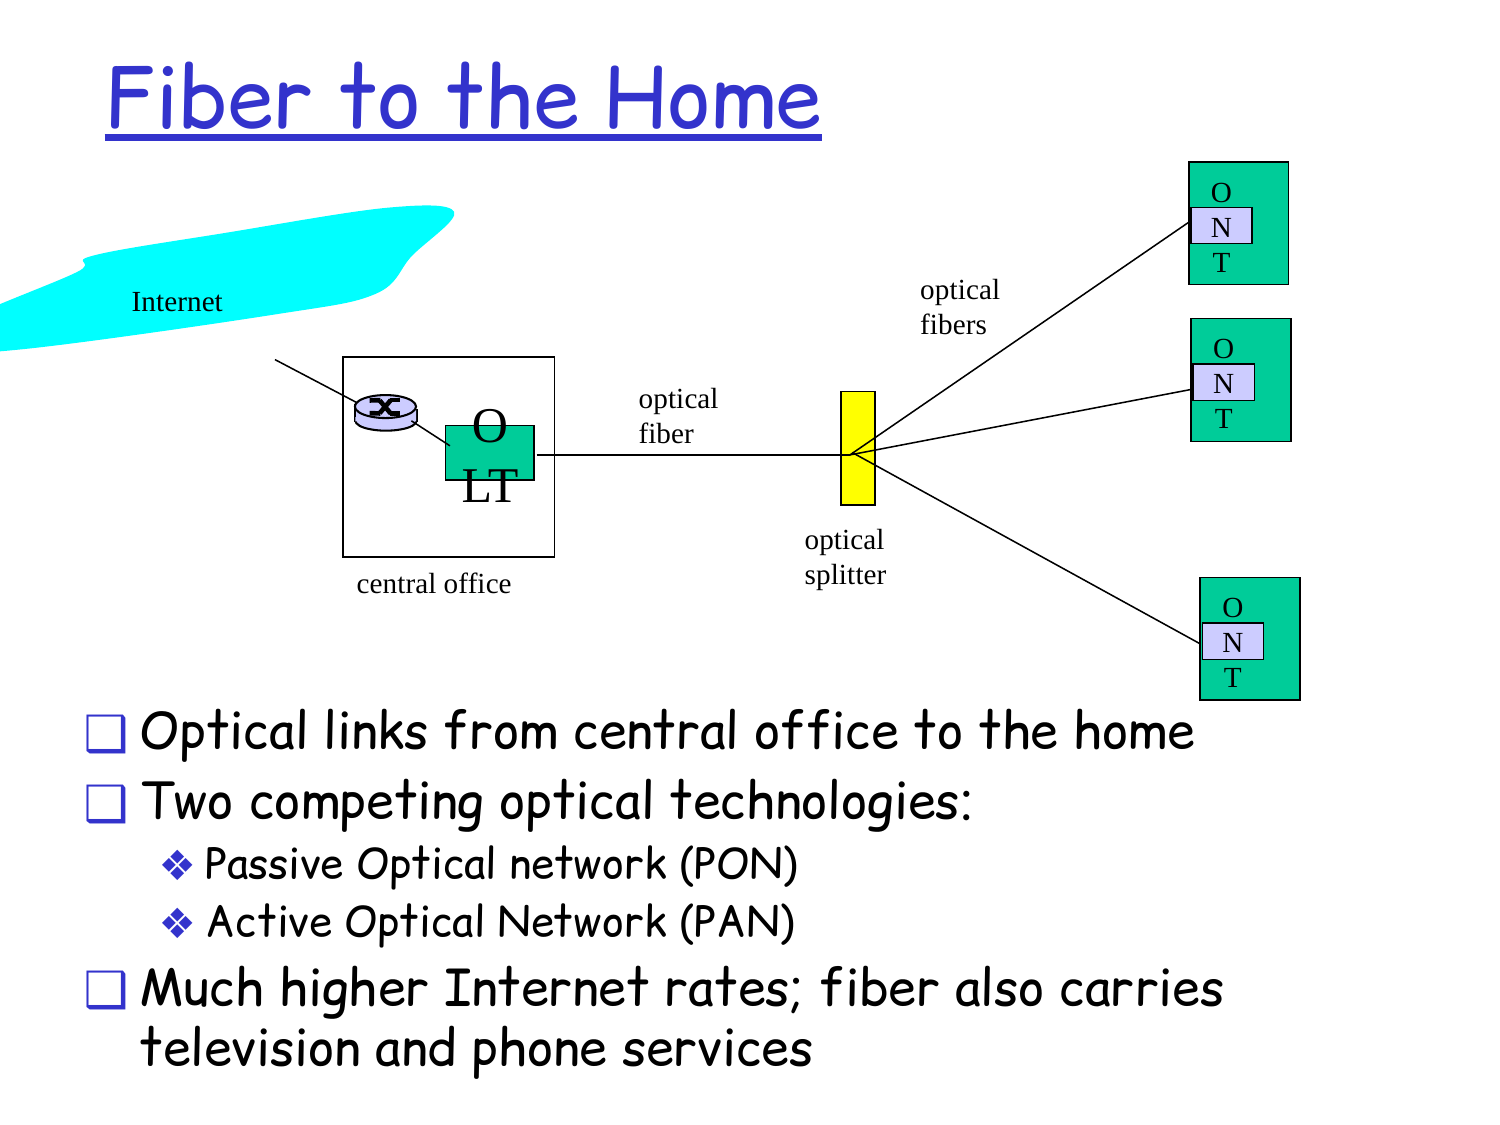

# Fiber to the Home

ONT

optical
fibers
Internet

ONT

optical
fiber

OLT
optical
splitter
central office

ONT
Optical links from central office to the home
Two competing optical technologies:
Passive Optical network (PON)
Active Optical Network (PAN)
Much higher Internet rates; fiber also carries television and phone services